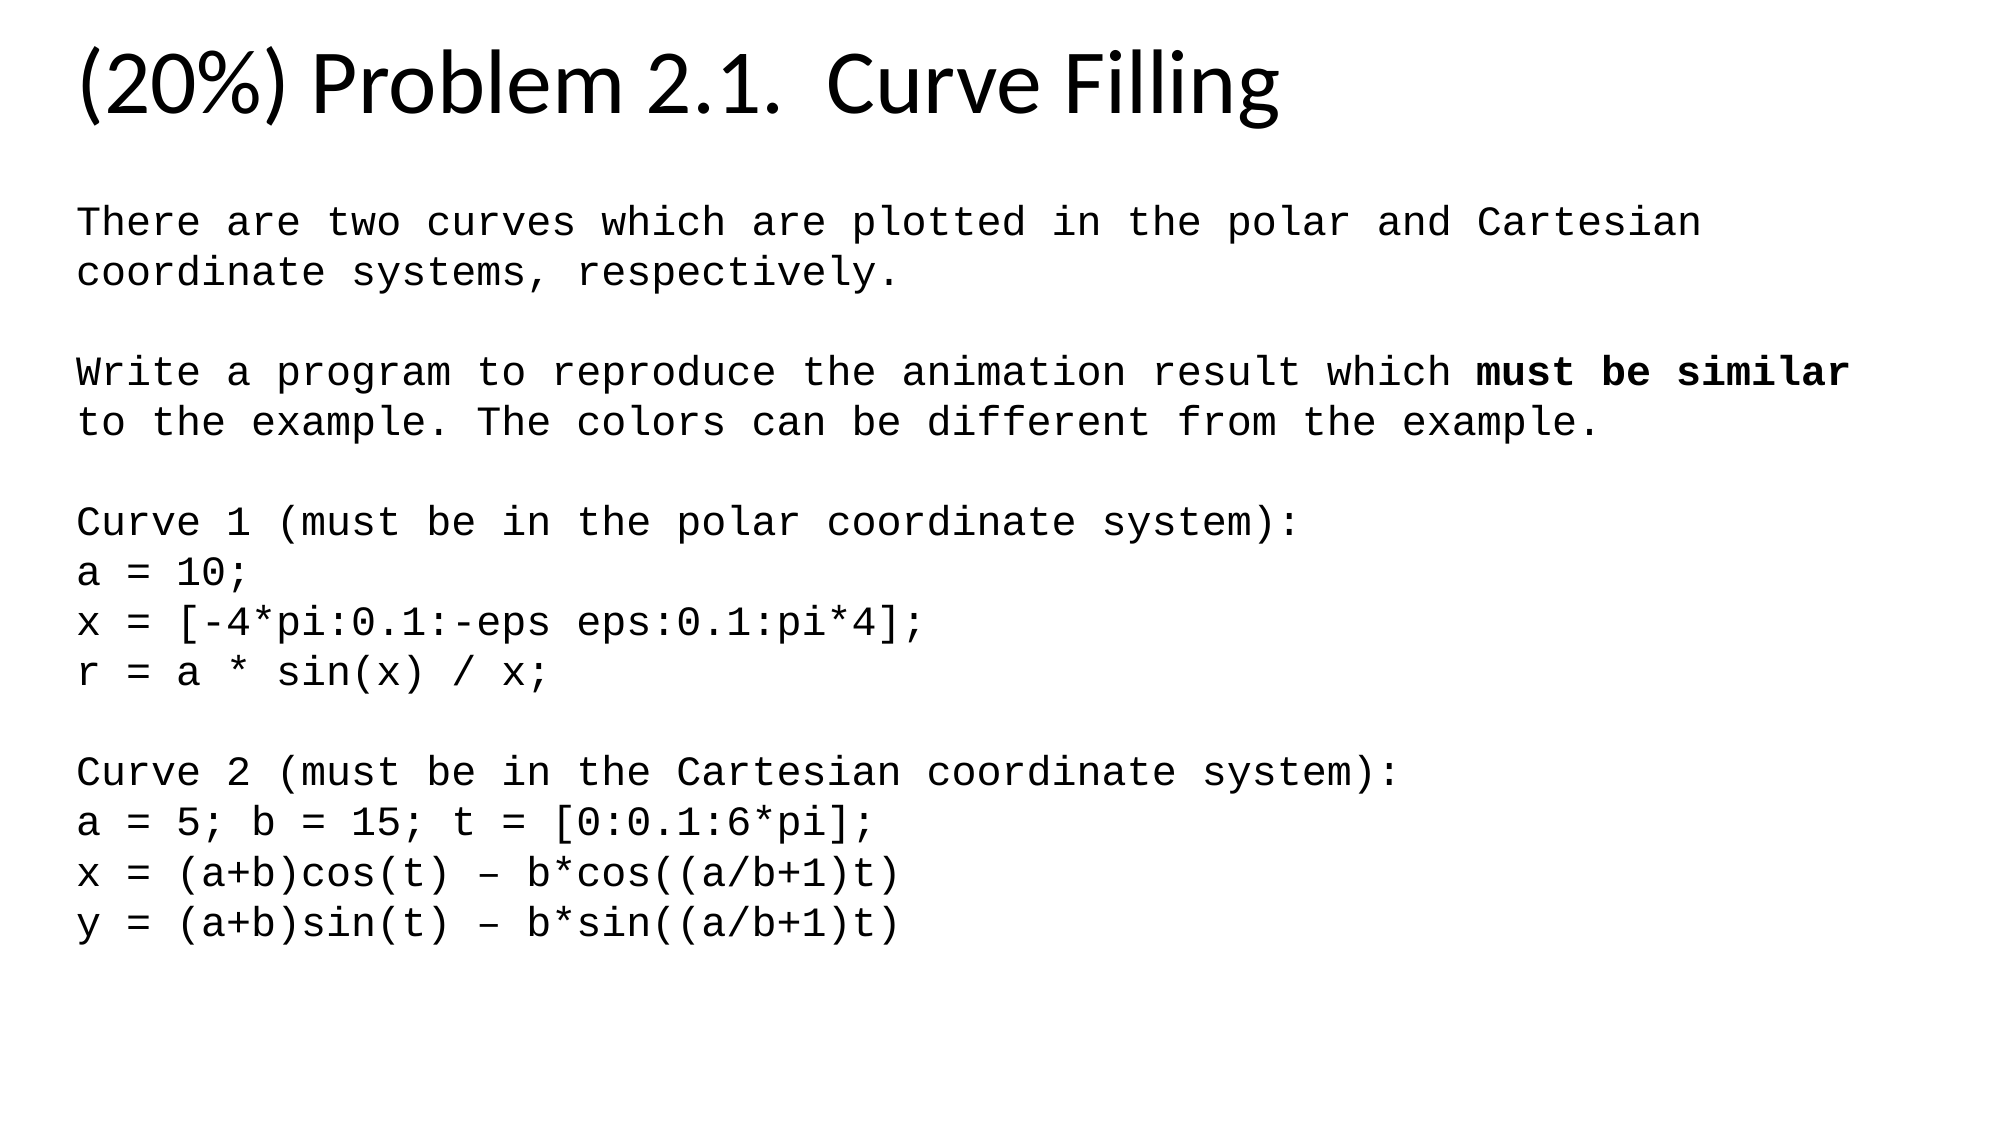

# (20%) Problem 2.1.  Curve Filling
There are two curves which are plotted in the polar and Cartesian coordinate systems, respectively.

Write a program to reproduce the animation result which must be similar to the example. The colors can be different from the example.

Curve 1 (must be in the polar coordinate system):
a = 10;
x = [-4*pi:0.1:-eps eps:0.1:pi*4];
r = a * sin(x) / x;

Curve 2 (must be in the Cartesian coordinate system):
a = 5; b = 15; t = [0:0.1:6*pi];
x = (a+b)cos(t) – b*cos((a/b+1)t)
y = (a+b)sin(t) – b*sin((a/b+1)t)